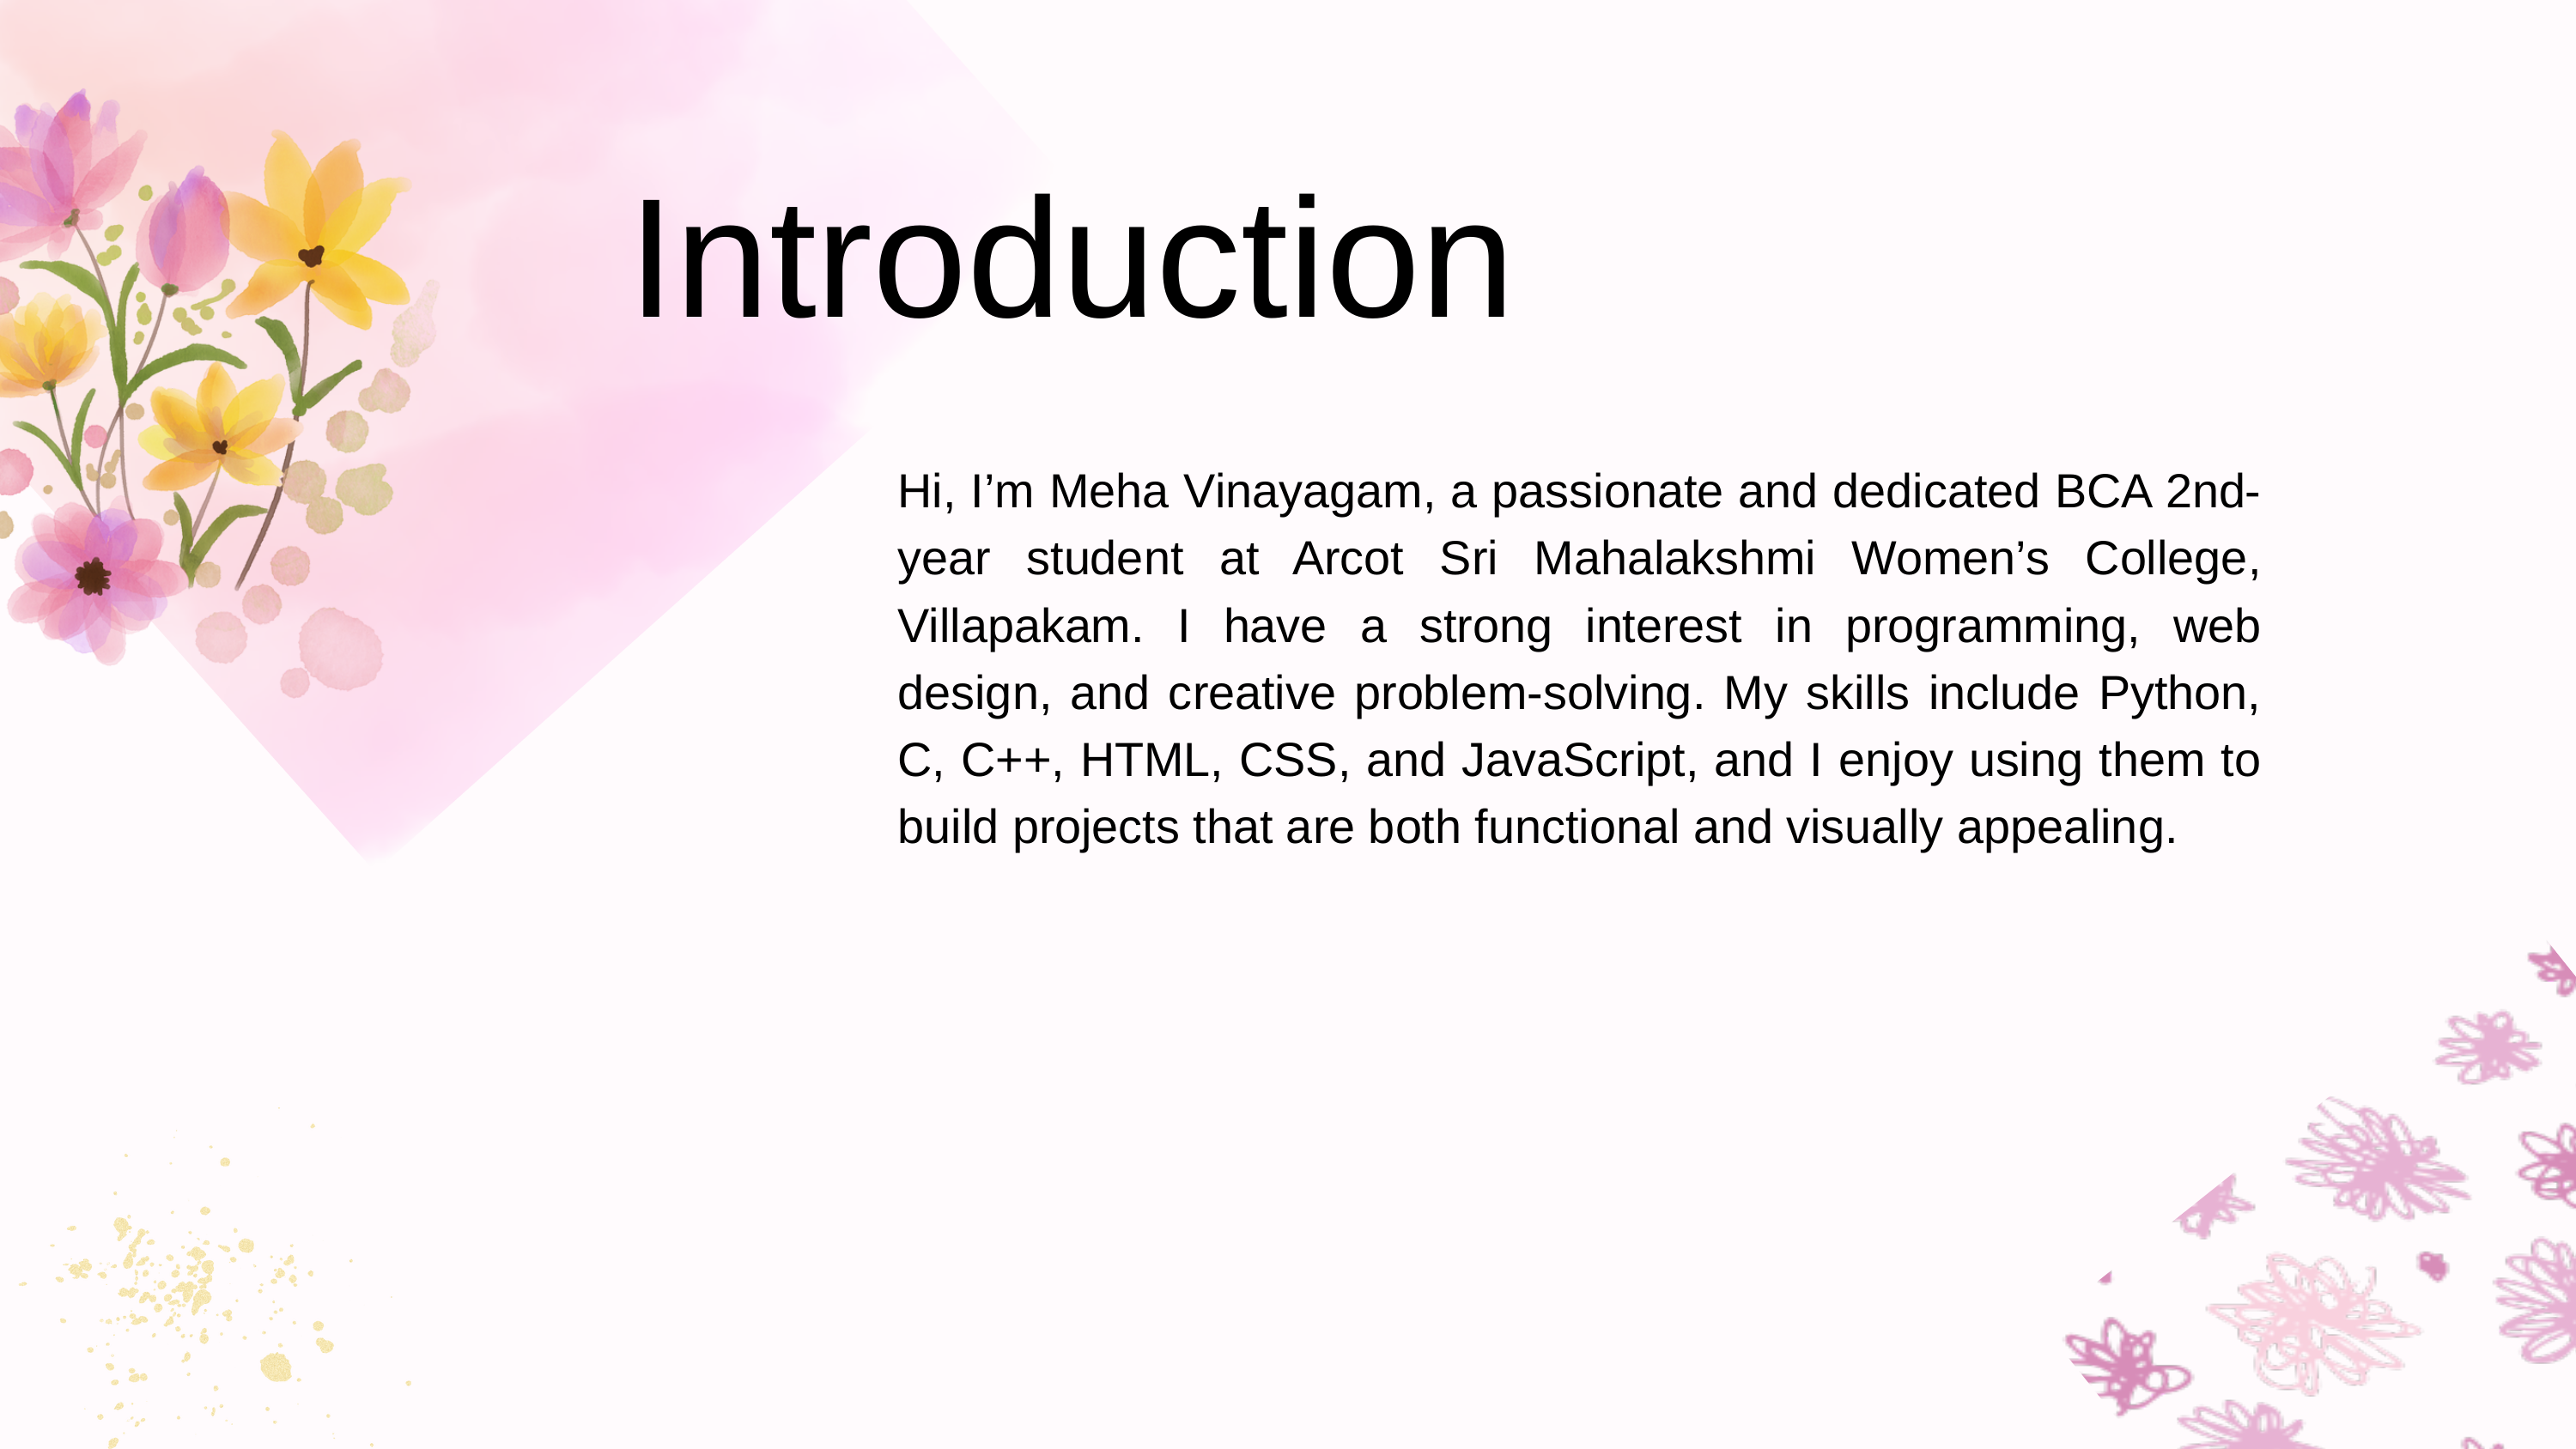

Introduction

Hi, I’m Meha Vinayagam, a passionate and dedicated BCA 2nd-year student at Arcot Sri Mahalakshmi Women’s College, Villapakam. I have a strong interest in programming, web design, and creative problem-solving. My skills include Python, C, C++, HTML, CSS, and JavaScript, and I enjoy using them to build projects that are both functional and visually appealing.